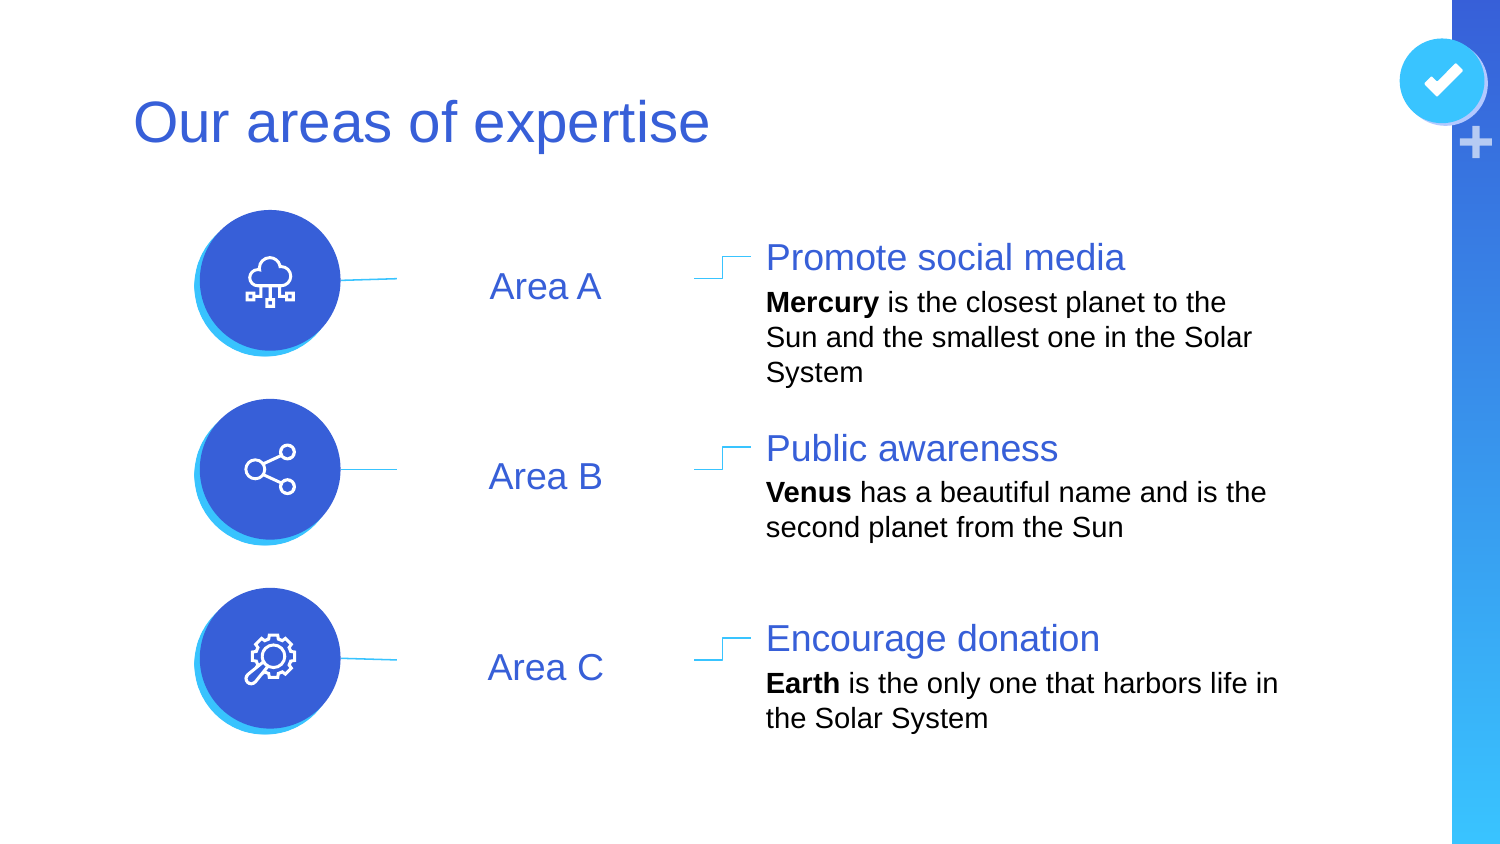

# Our areas of expertise

Promote social media
Area A

Mercury is the closest planet to the Sun and the smallest one in the Solar System

Public awareness
Area B

Venus has a beautiful name and is the second planet from the Sun

Encourage donation
Area C

Earth is the only one that harbors life in the Solar System